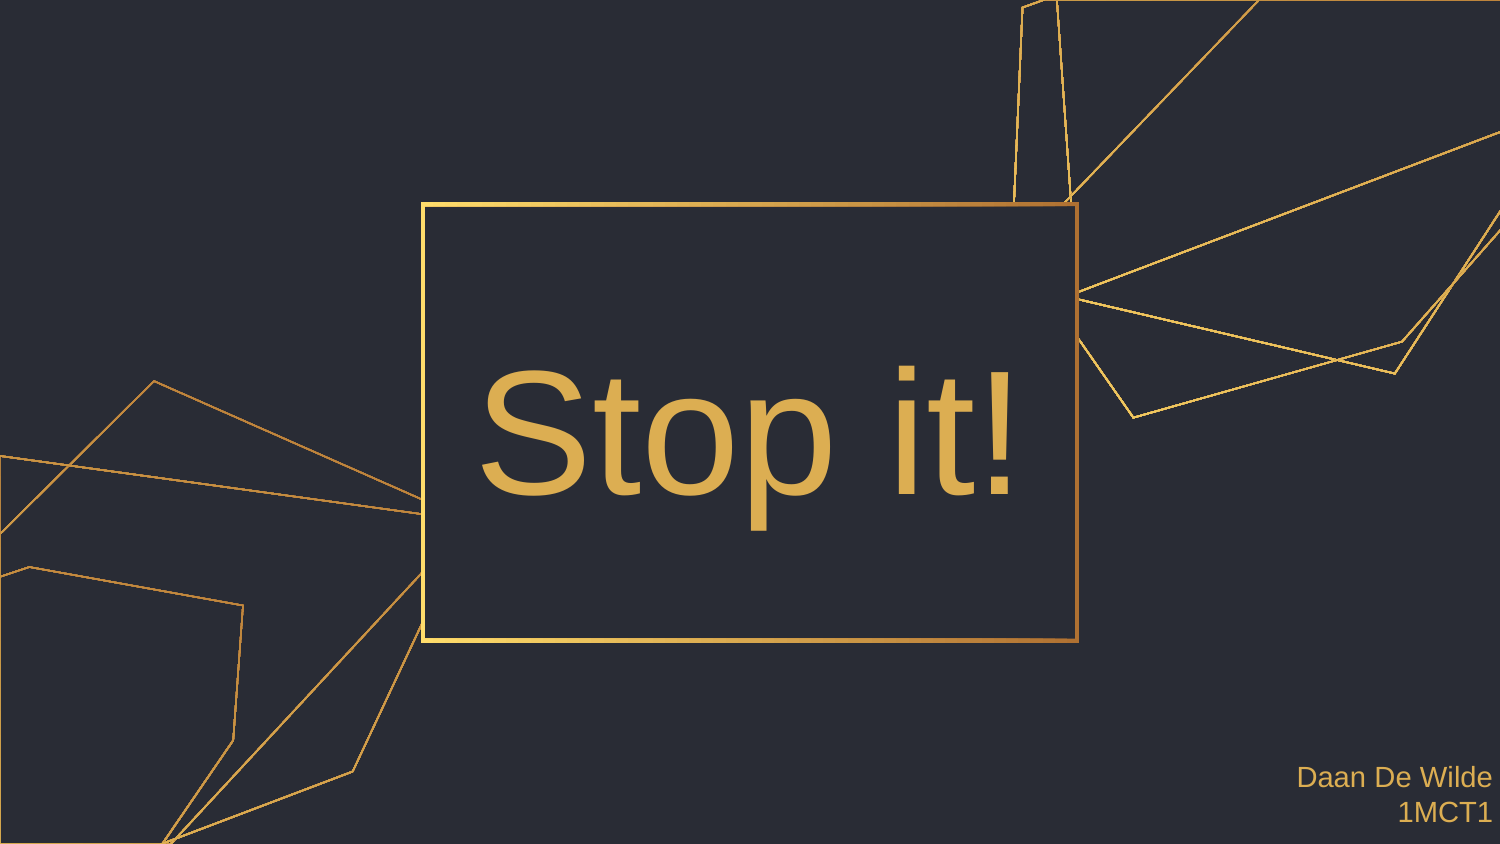

# Stop it!
Daan De Wilde
1MCT1